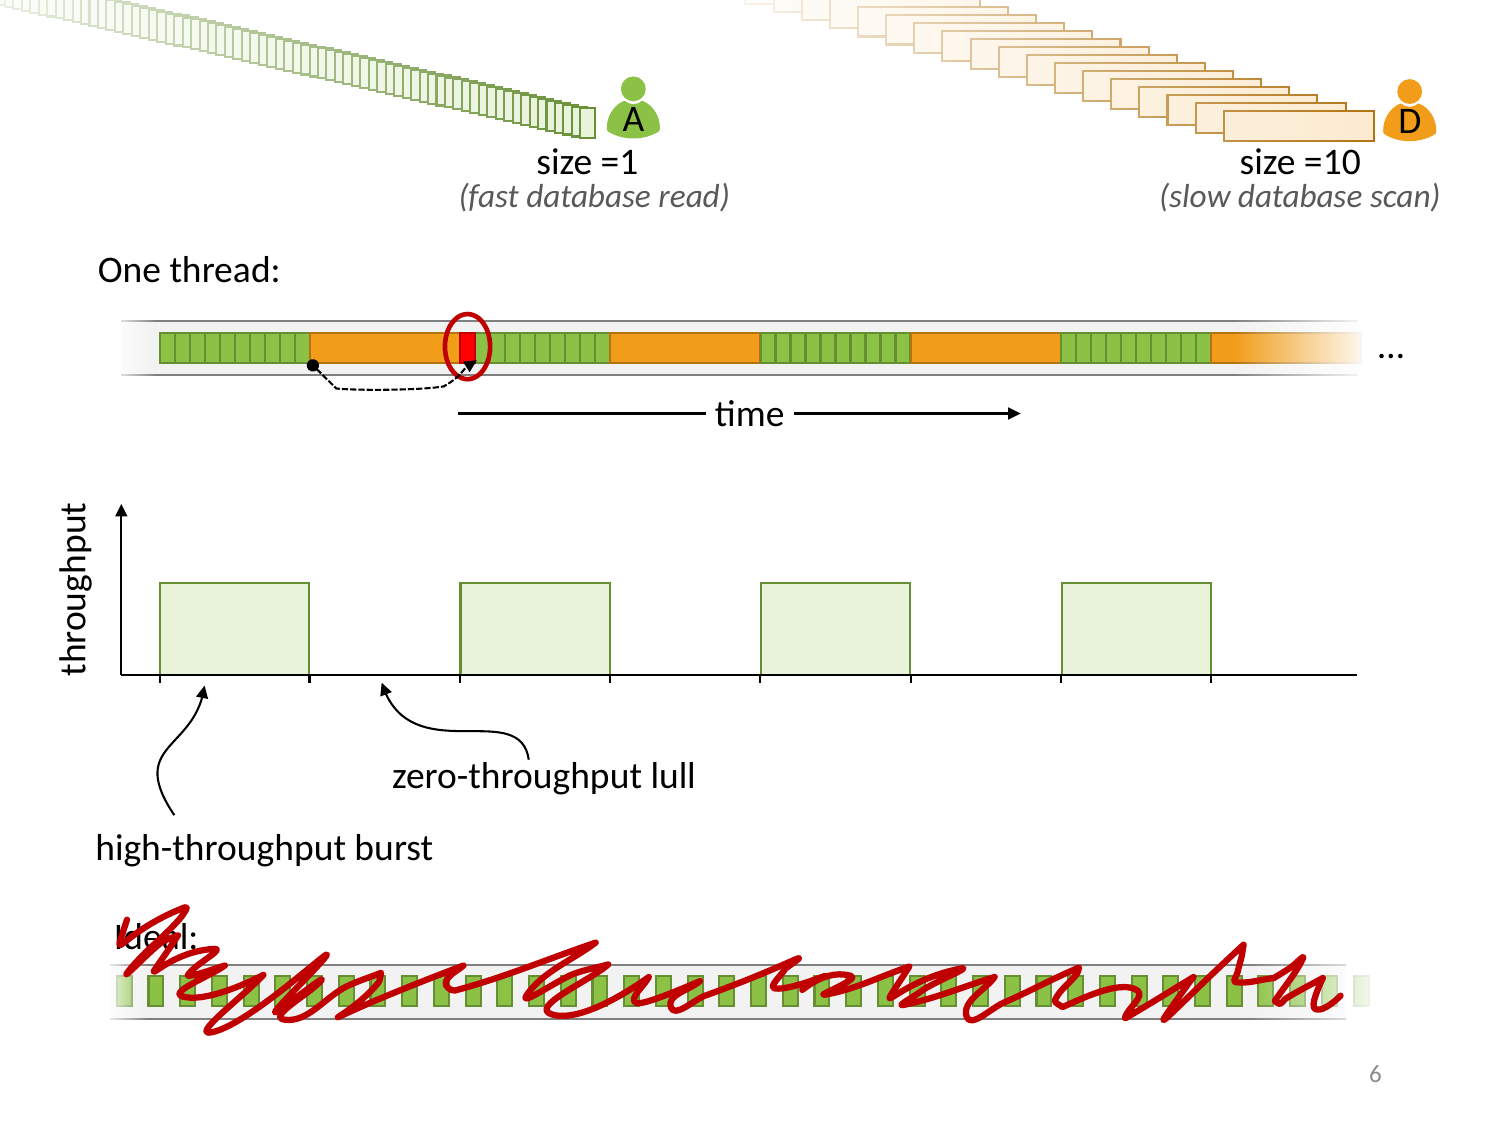

A
D
size =1
size =10
(fast database read)
(slow database scan)
One thread:

…

time
throughput

zero-throughput lull

high-throughput burst
Ideal:

6